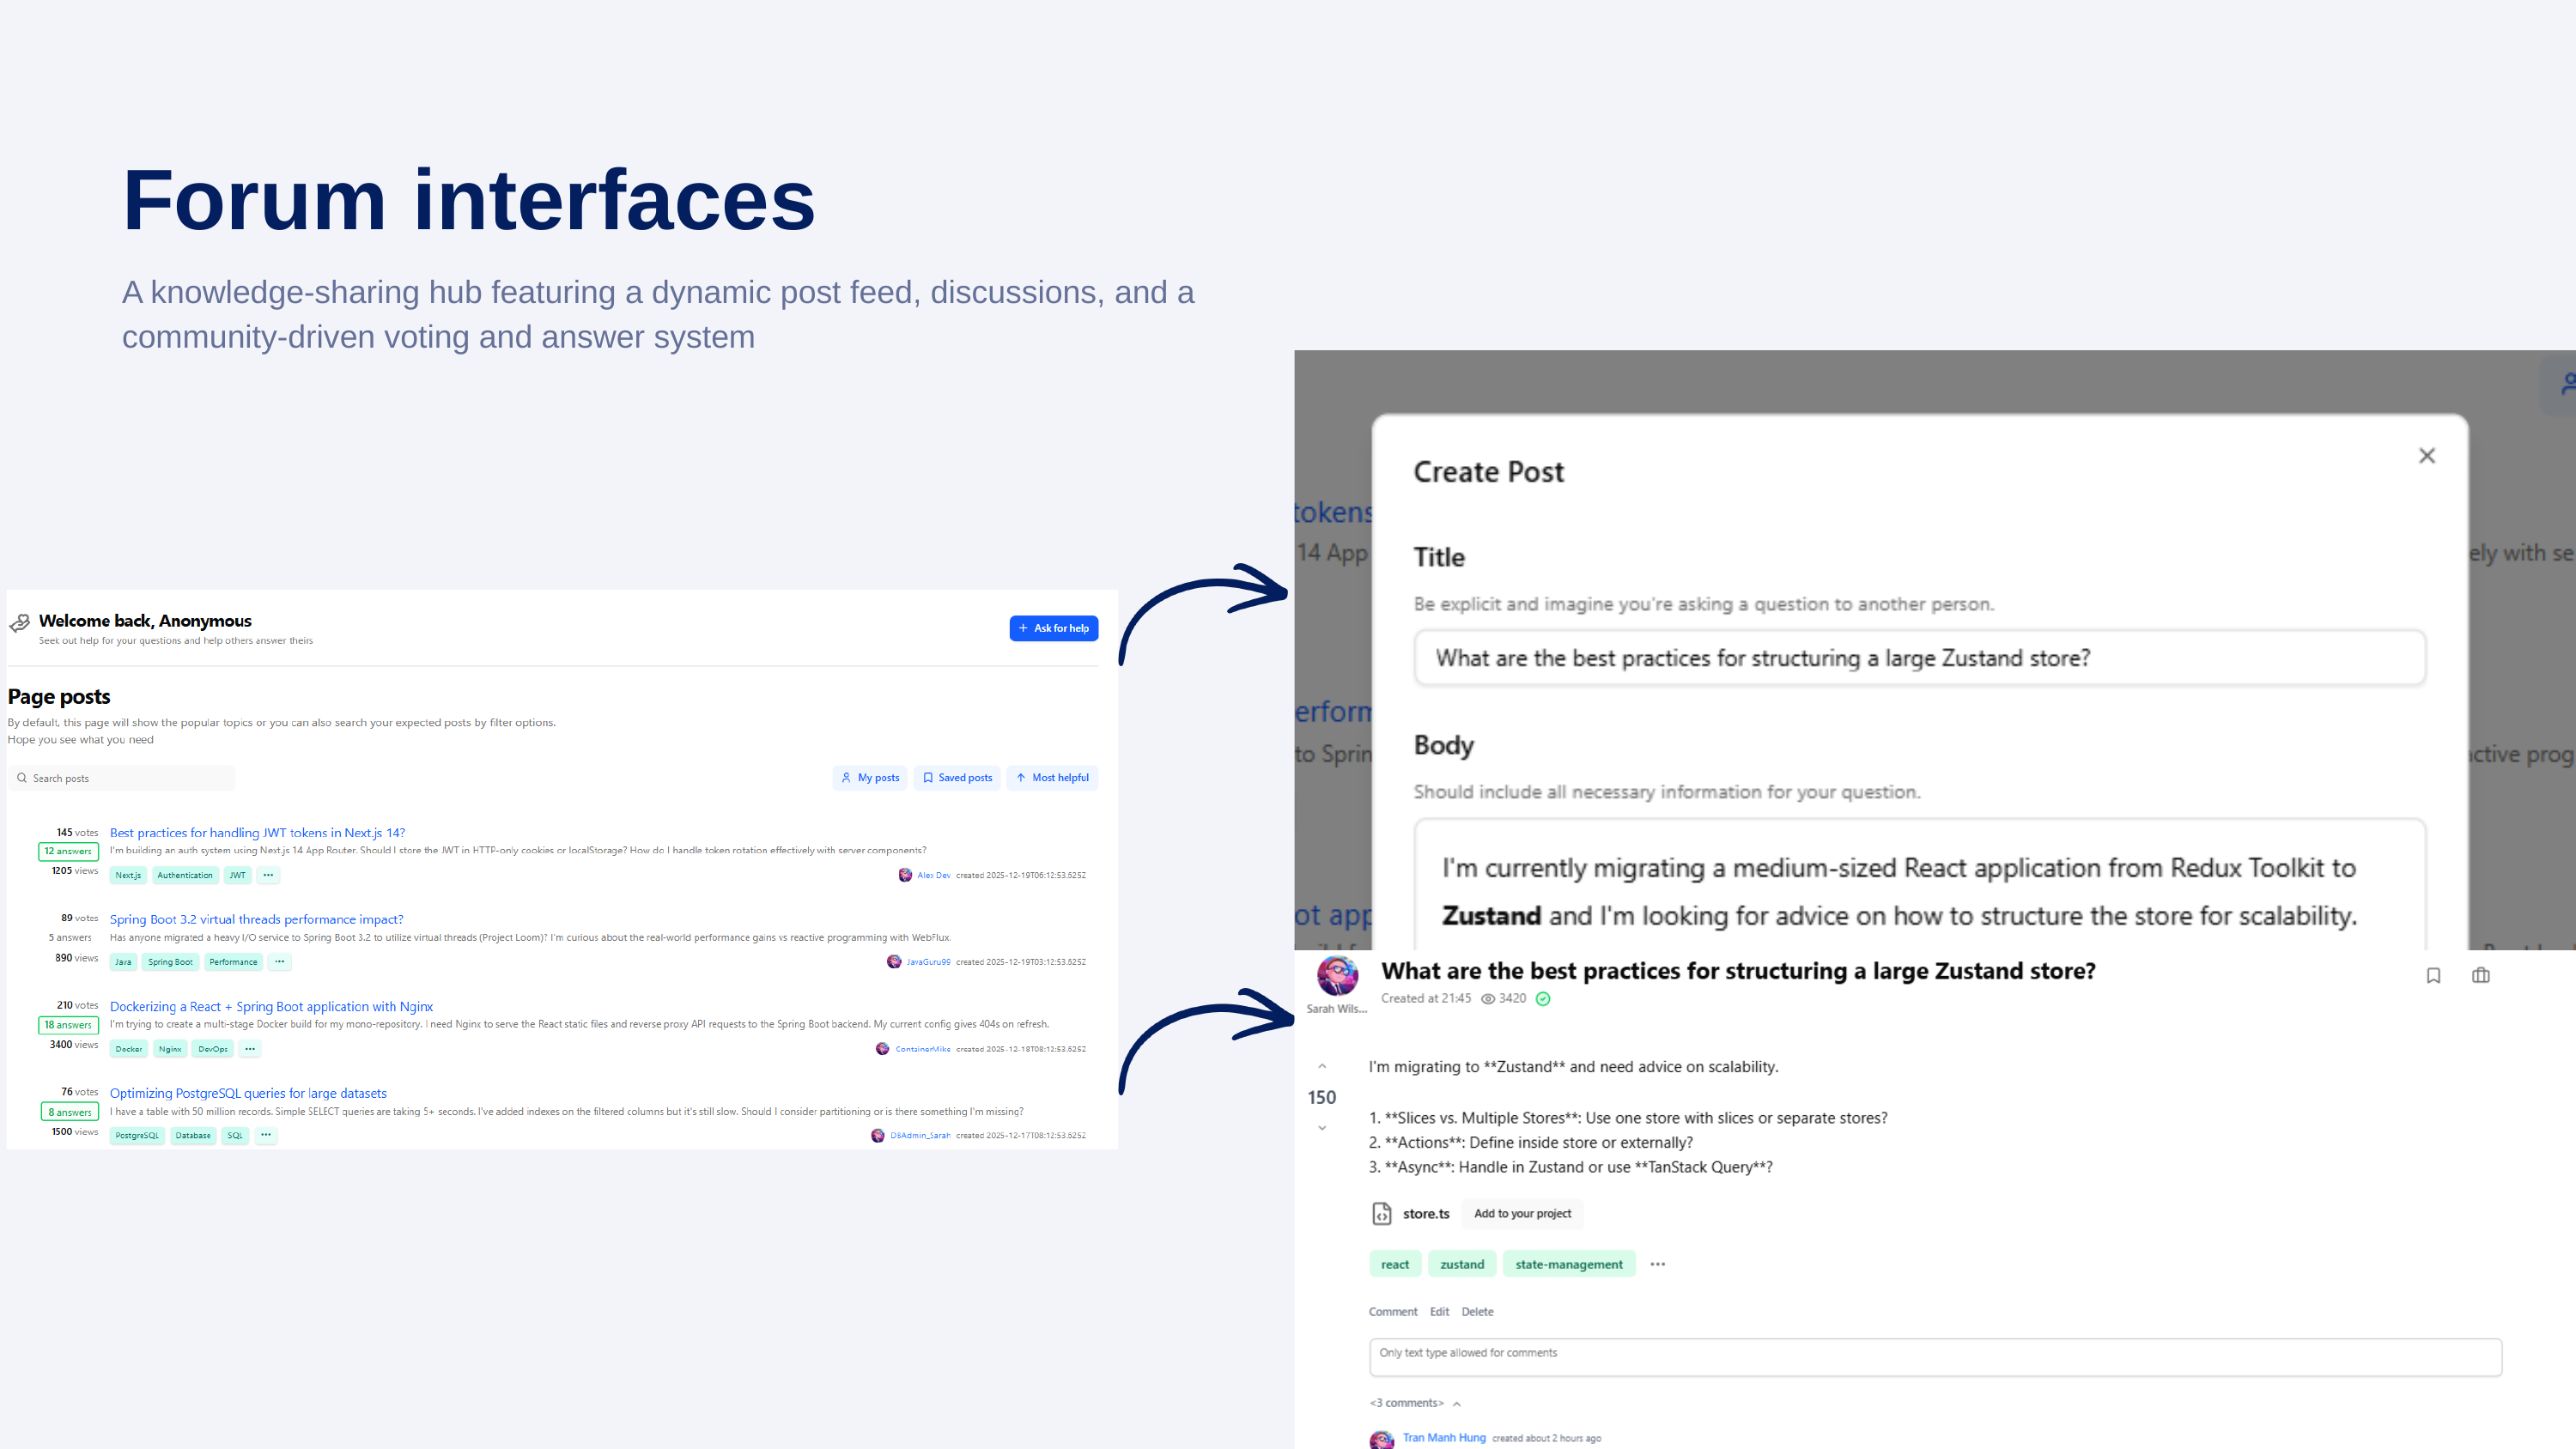

Forum interfaces
A knowledge-sharing hub featuring a dynamic post feed, discussions, and a community-driven voting and answer system